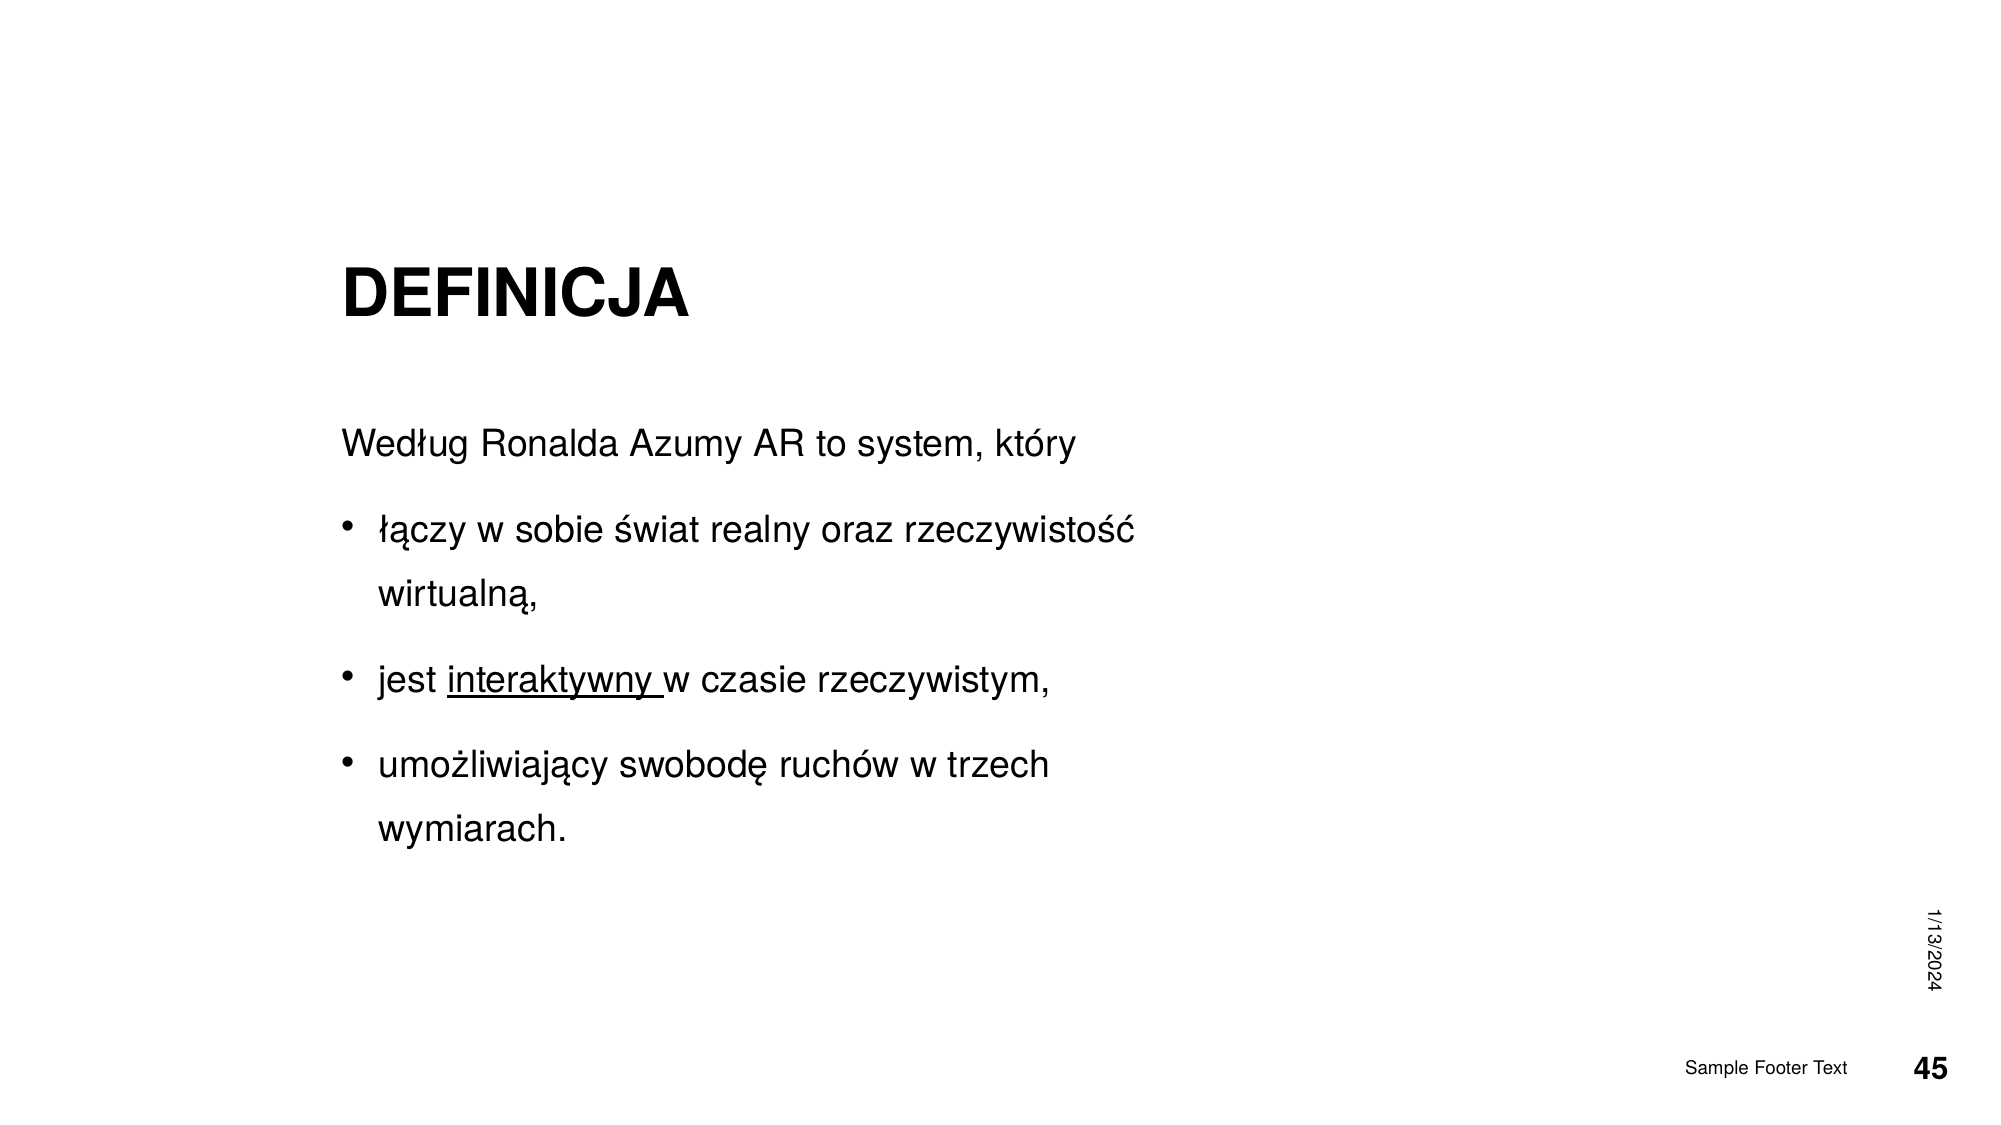

# DEFINICJA
Według Ronalda Azumy AR to system, który
łączy w sobie świat realny oraz rzeczywistość wirtualną,
jest interaktywny w czasie rzeczywistym,
umożliwiający swobodę ruchów w trzech wymiarach.

1/13/2024
Sample Footer Text
45